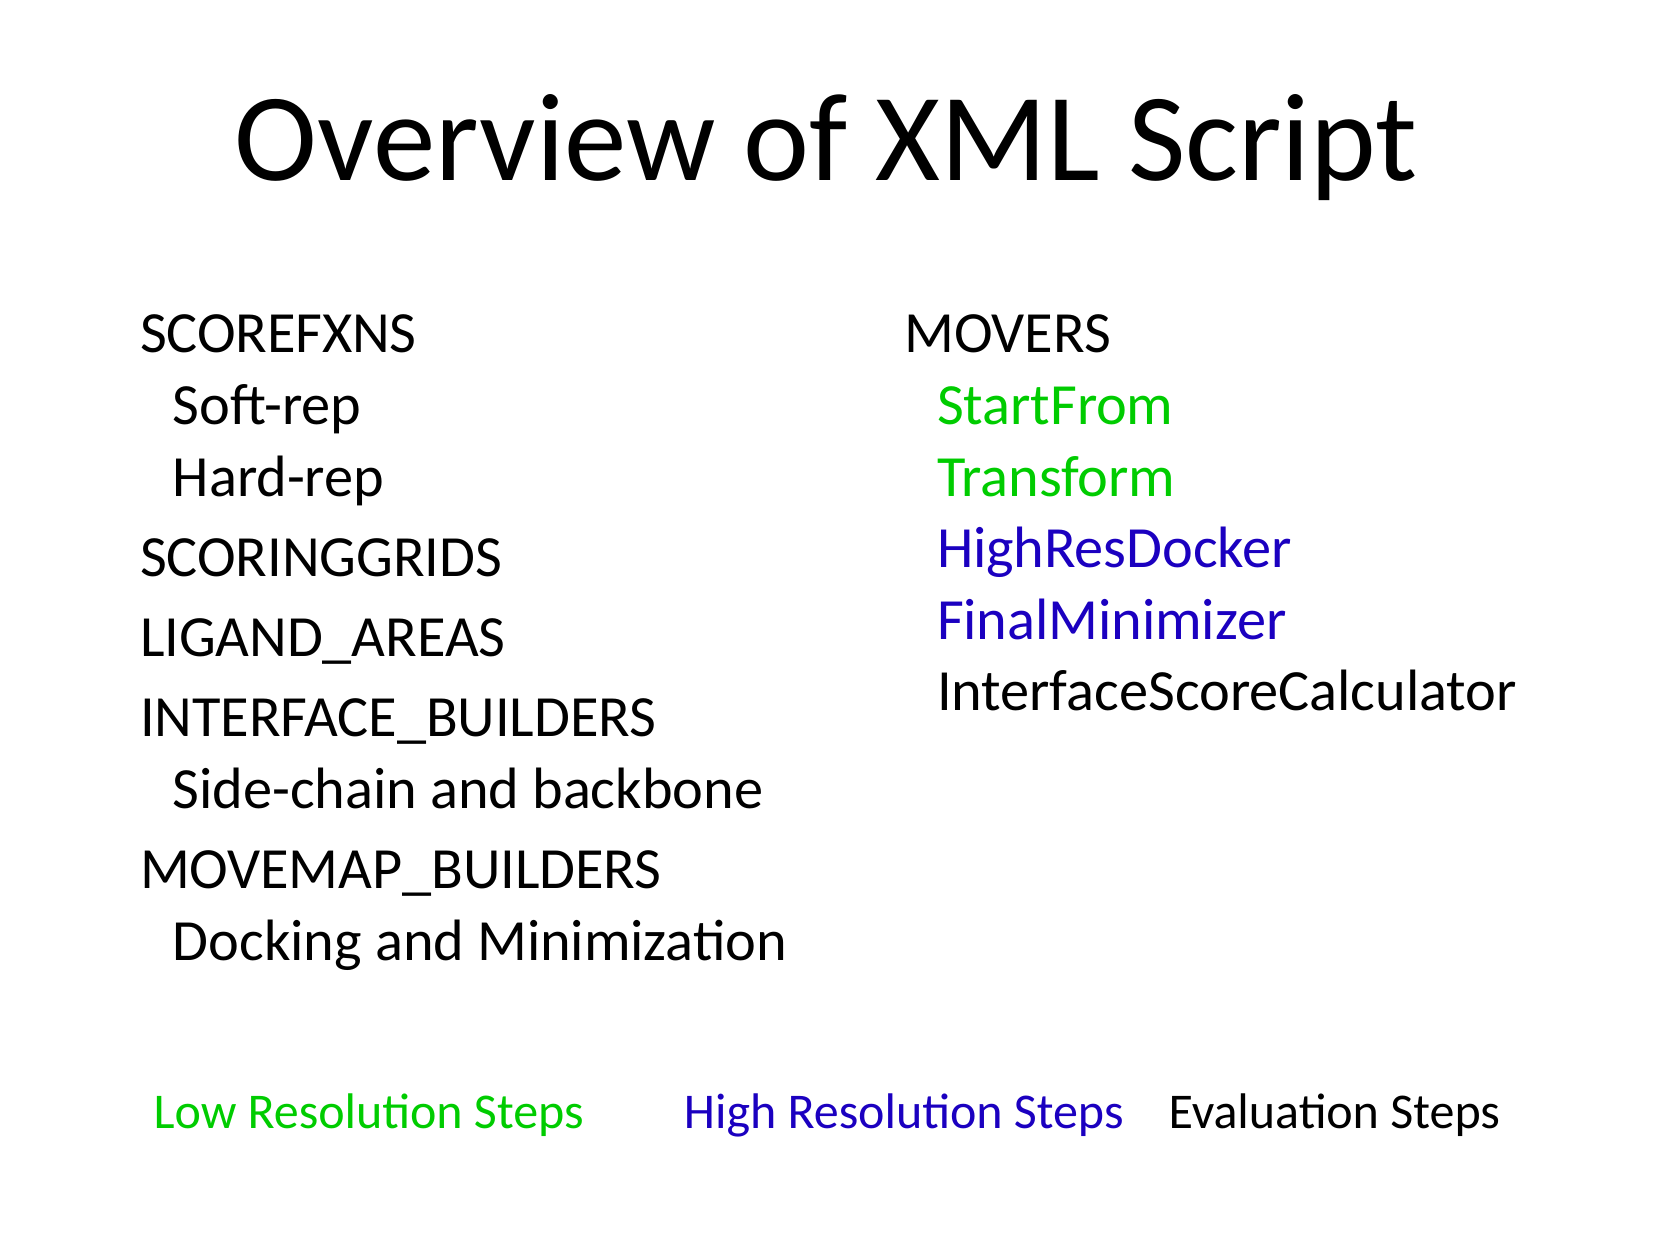

# Overview of XML Script
SCOREFXNS
Soft-rep
Hard-rep
SCORINGGRIDS
LIGAND_AREAS
INTERFACE_BUILDERS
Side-chain and backbone
MOVEMAP_BUILDERS
Docking and Minimization

MOVERS
StartFrom
Transform
HighResDocker
FinalMinimizer
InterfaceScoreCalculator

Low Resolution Steps	  High Resolution Steps    Evaluation Steps